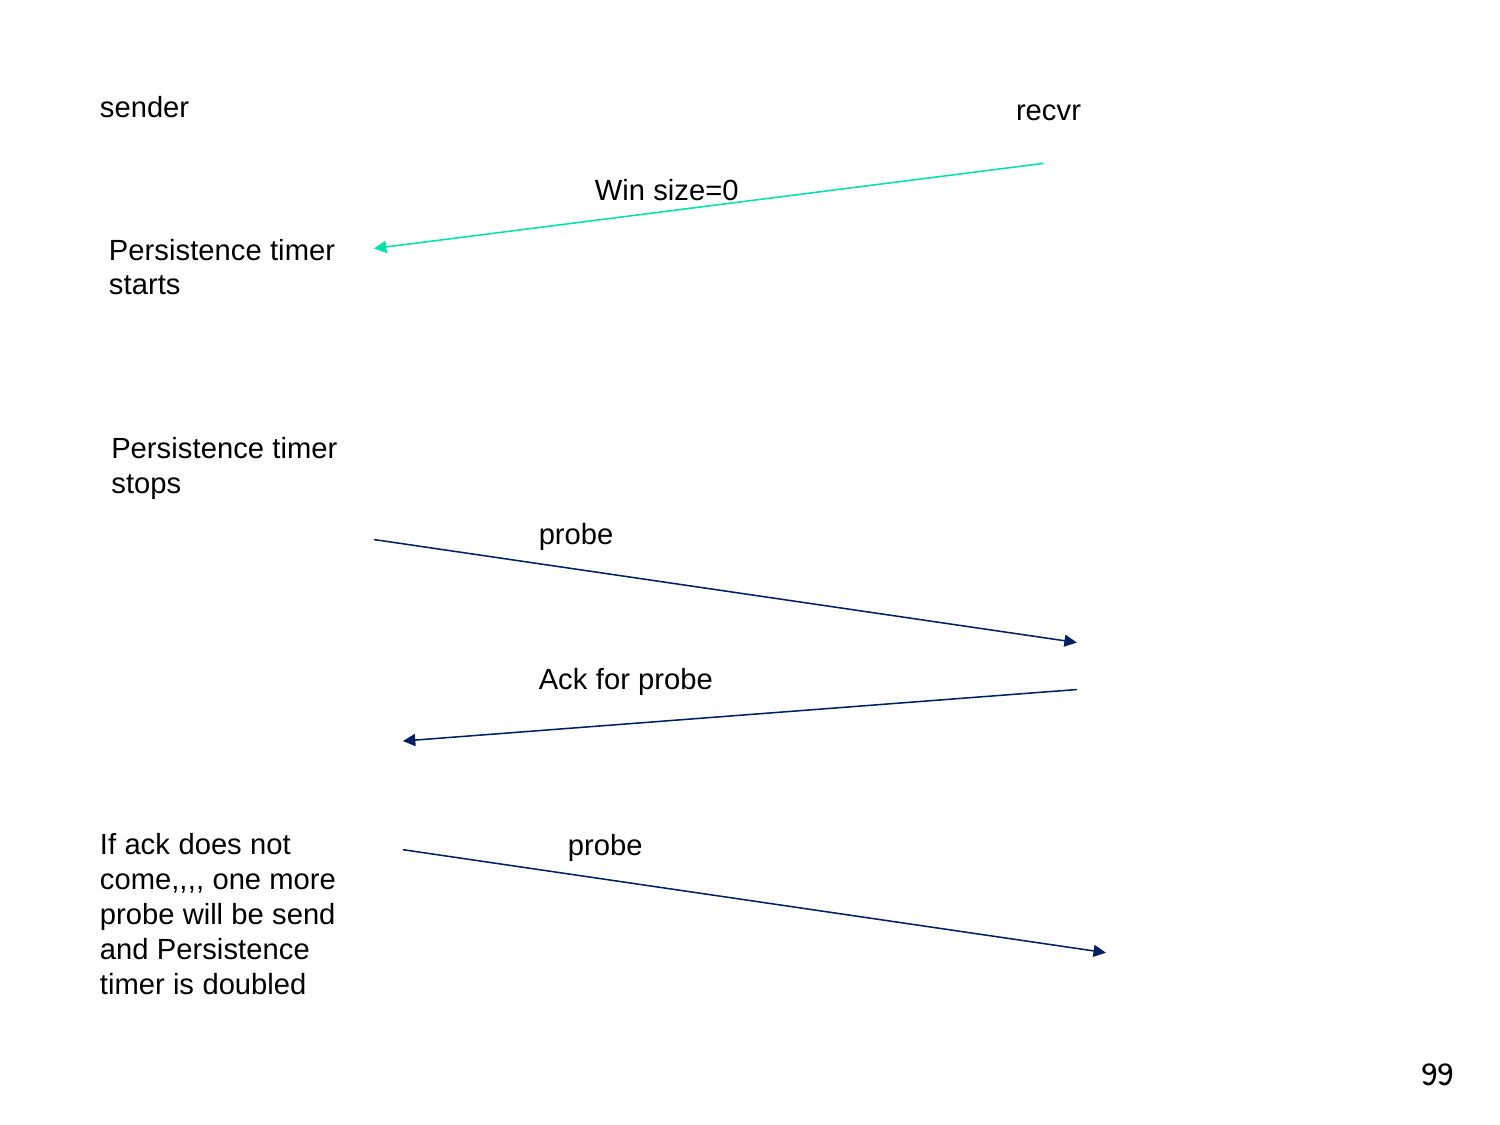

sender
recvr
Win size=0
Persistence timer starts
Persistence timer stops
probe
Ack for probe
If ack does not come,,,, one more probe will be send and Persistence timer is doubled
probe
99